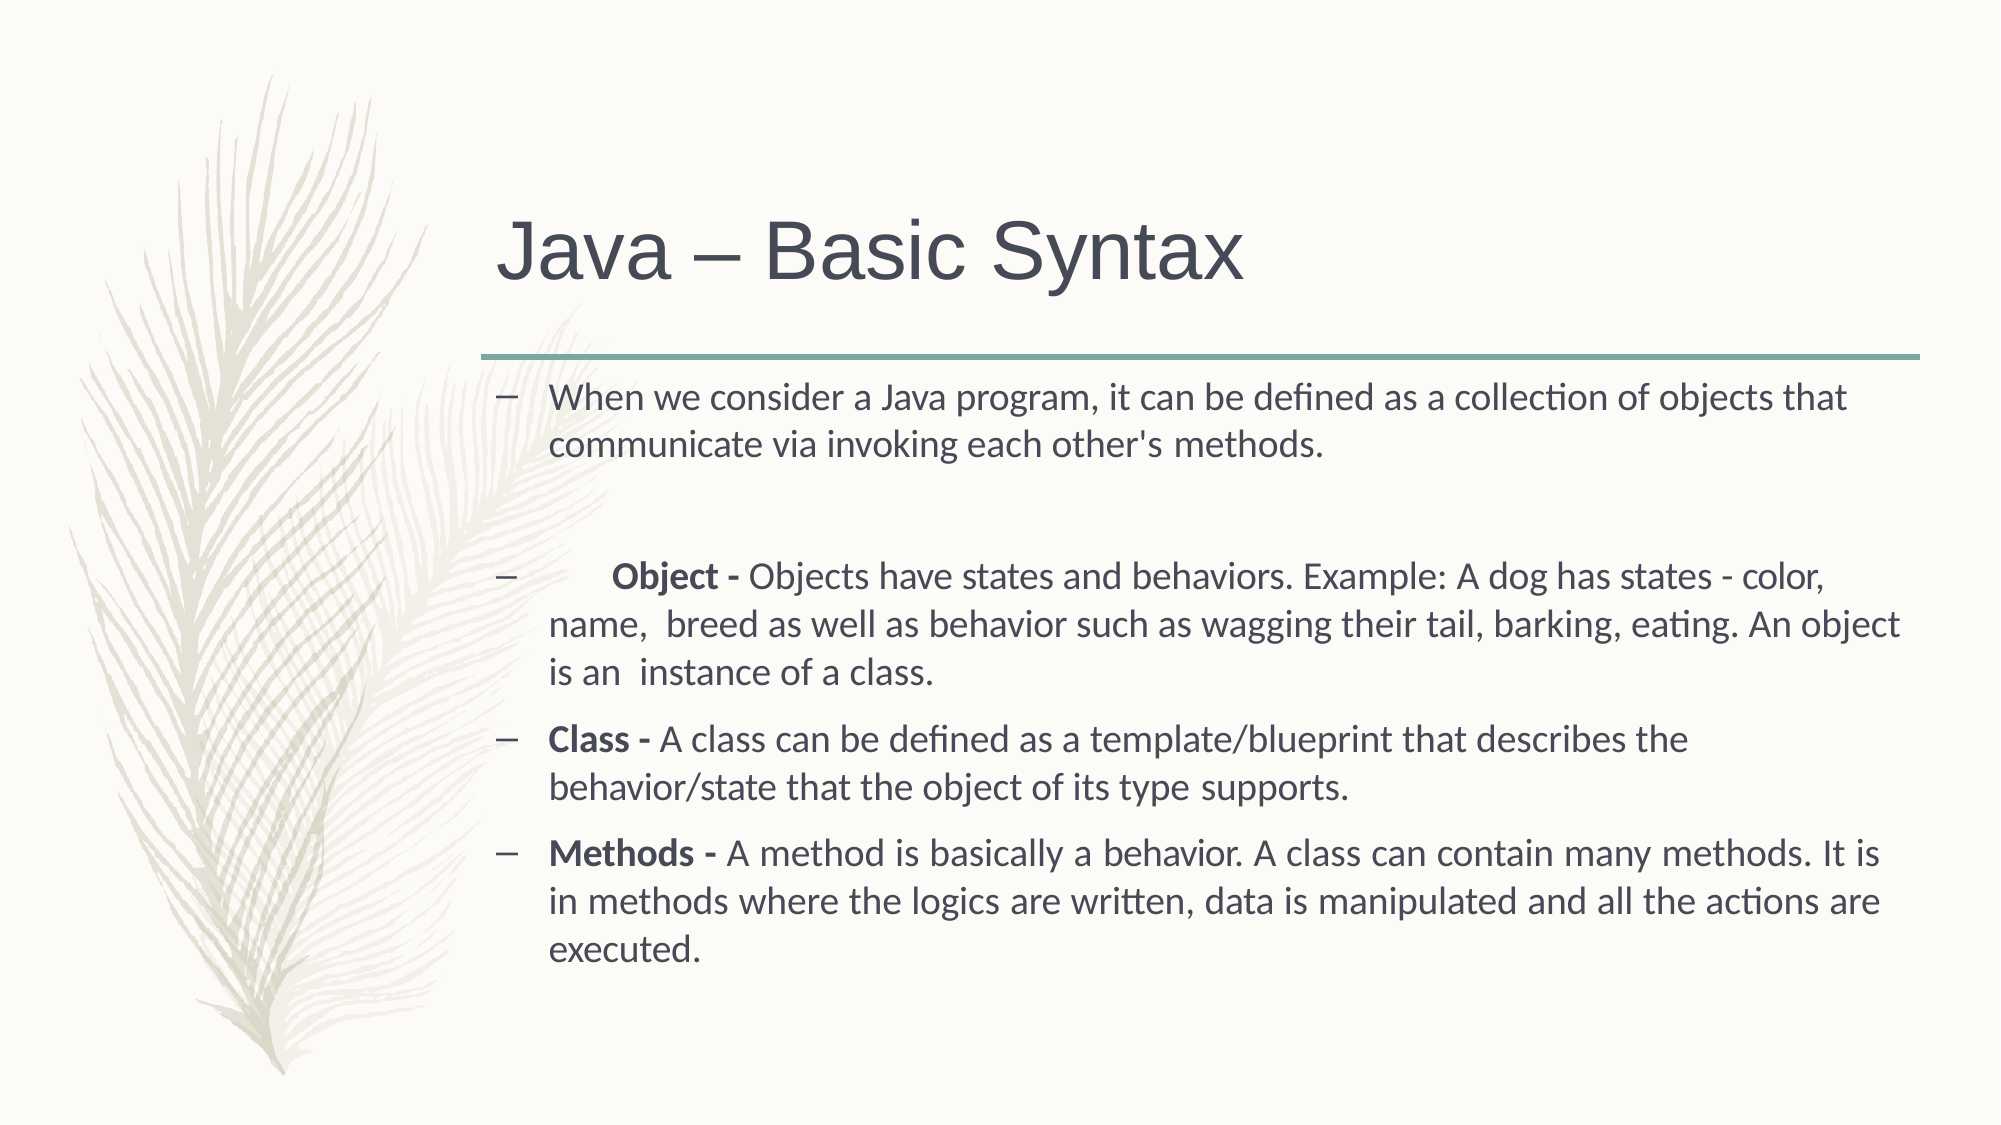

# Java – Basic Syntax
When we consider a Java program, it can be defined as a collection of objects that  communicate via invoking each other's methods.

	Object - Objects have states and behaviors. Example: A dog has states - color, name,  breed as well as behavior such as wagging their tail, barking, eating. An object is an  instance of a class.
Class - A class can be defined as a template/blueprint that describes the  behavior/state that the object of its type supports.
Methods - A method is basically a behavior. A class can contain many methods. It is  in methods where the logics are written, data is manipulated and all the actions are  executed.